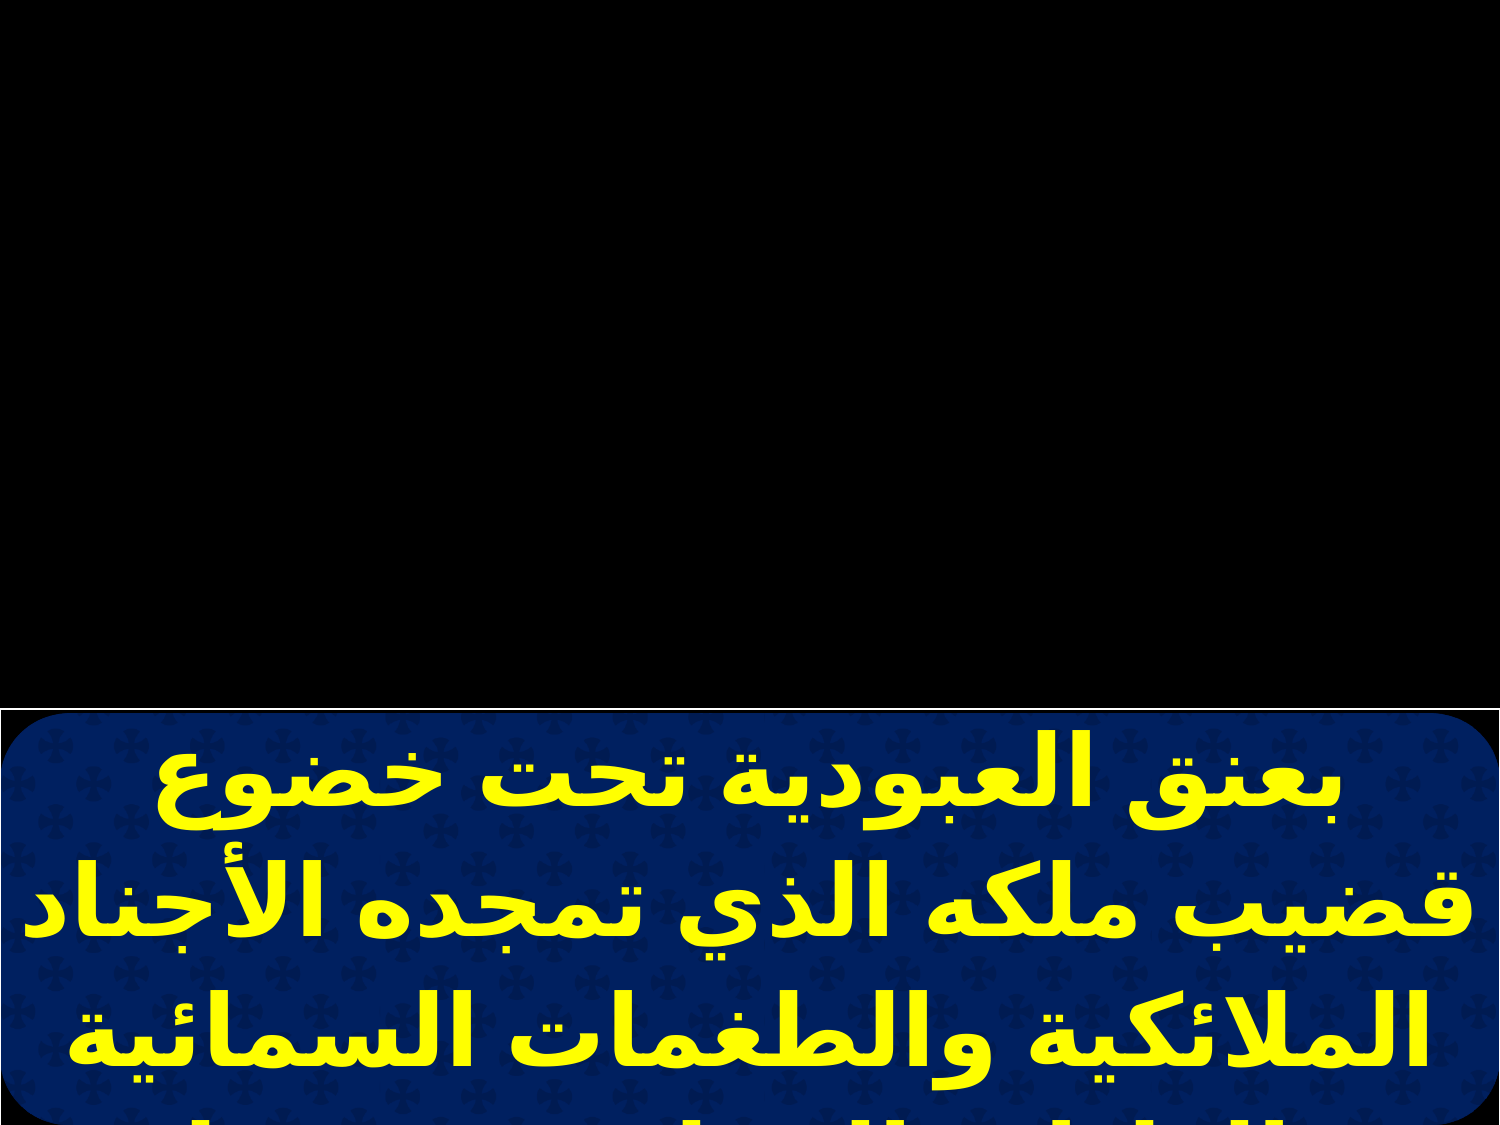

| بعنق العبودية تحت خضوع قضيب ملكه الذي تمجده الأجناد الملائكية والطغمات السمائية والطبائع العقلية بصوت لا يسكت ناطق |
| --- |